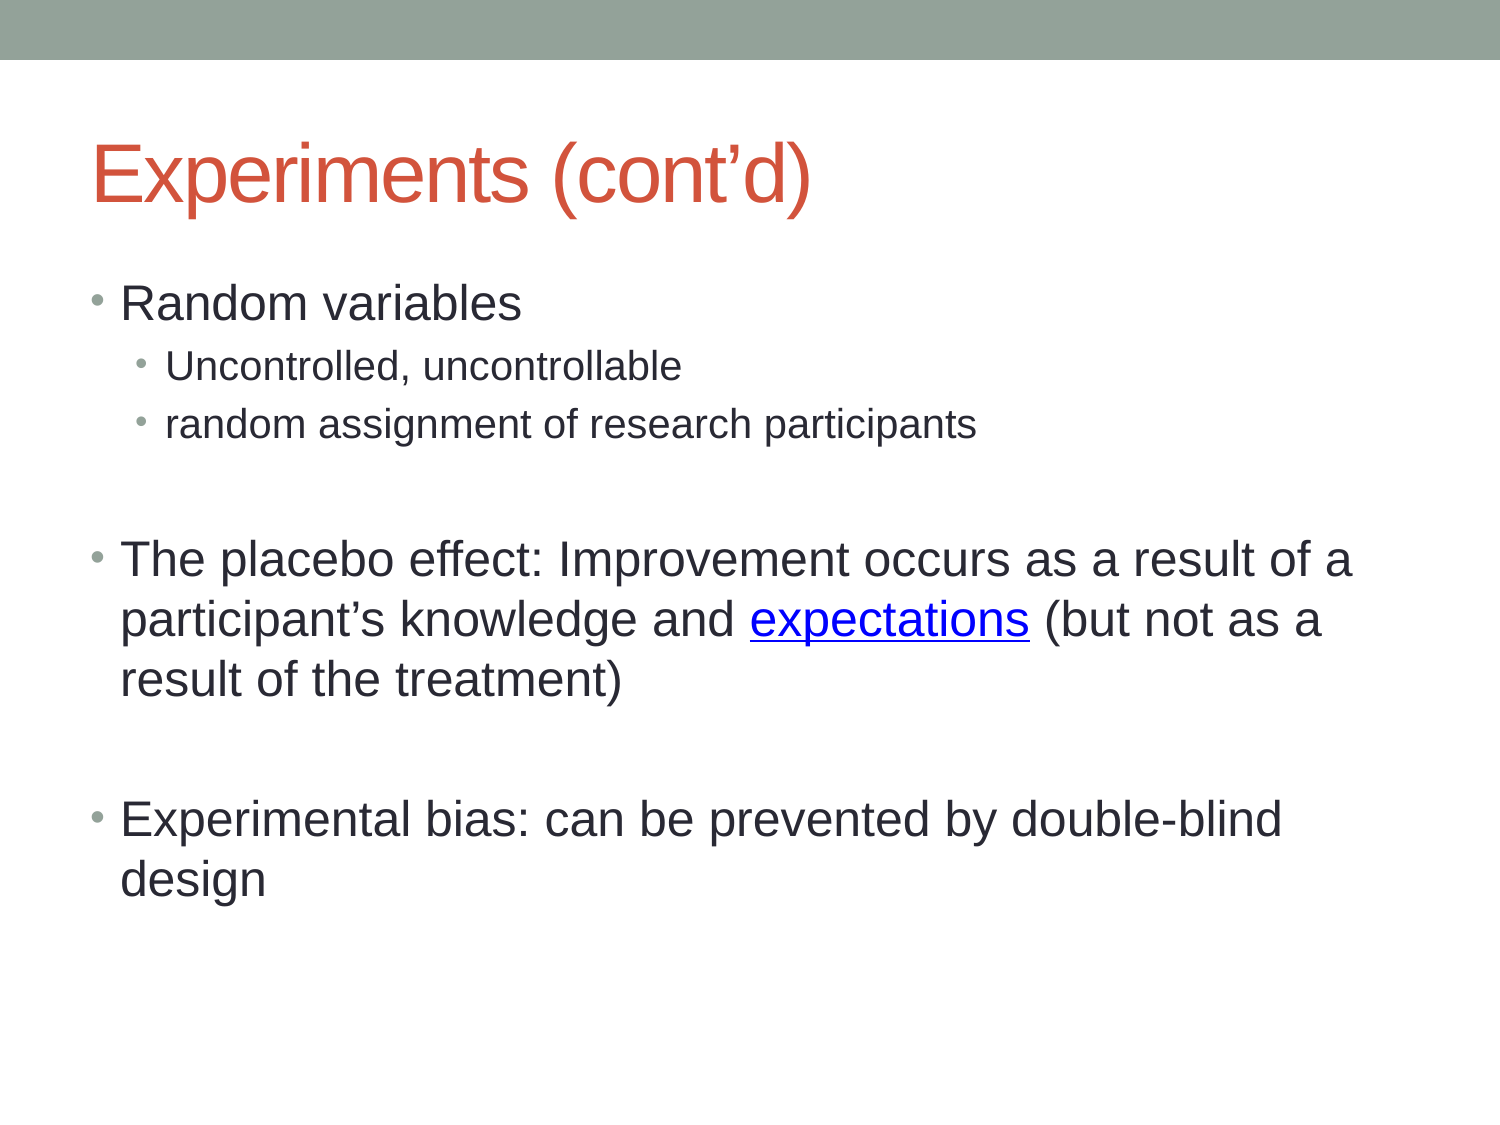

# Experiments (cont’d)
Random variables
Uncontrolled, uncontrollable
random assignment of research participants

The placebo effect: Improvement occurs as a result of a participant’s knowledge and expectations (but not as a result of the treatment)

Experimental bias: can be prevented by double-blind design